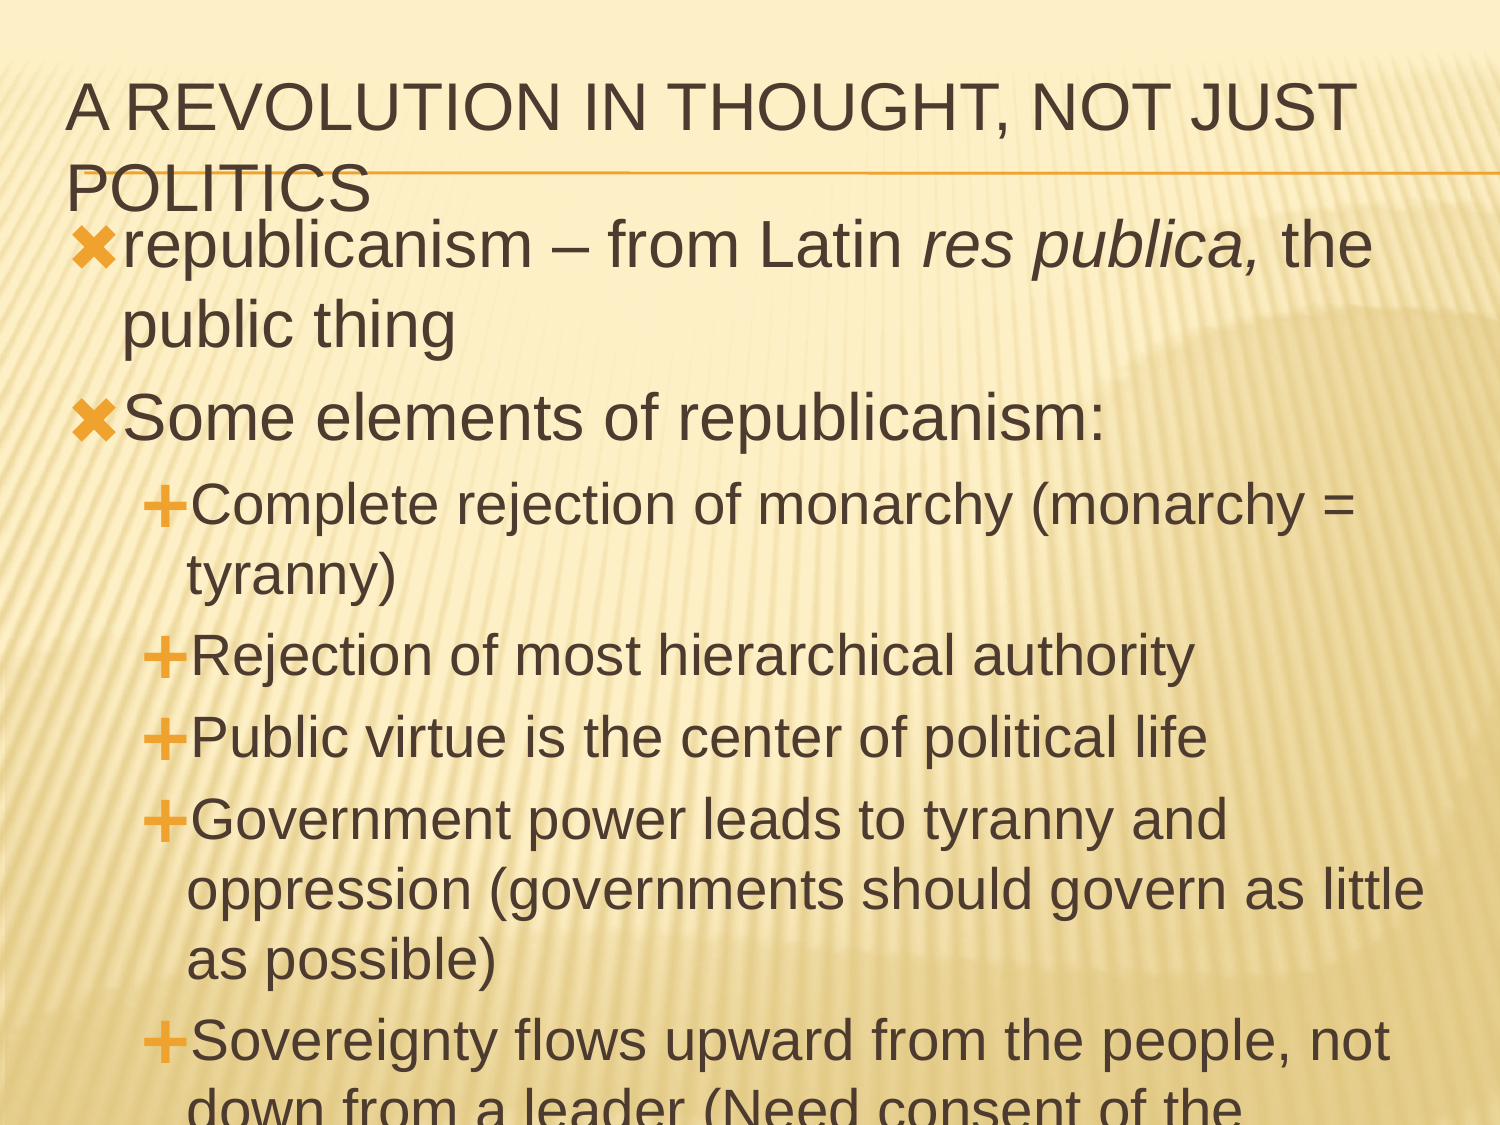

# A REVOLUTION IN THOUGHT, NOT JUST POLITICS
republicanism – from Latin res publica, the public thing
Some elements of republicanism:
Complete rejection of monarchy (monarchy = tyranny)
Rejection of most hierarchical authority
Public virtue is the center of political life
Government power leads to tyranny and oppression (governments should govern as little as possible)
Sovereignty flows upward from the people, not down from a leader (Need consent of the governed)